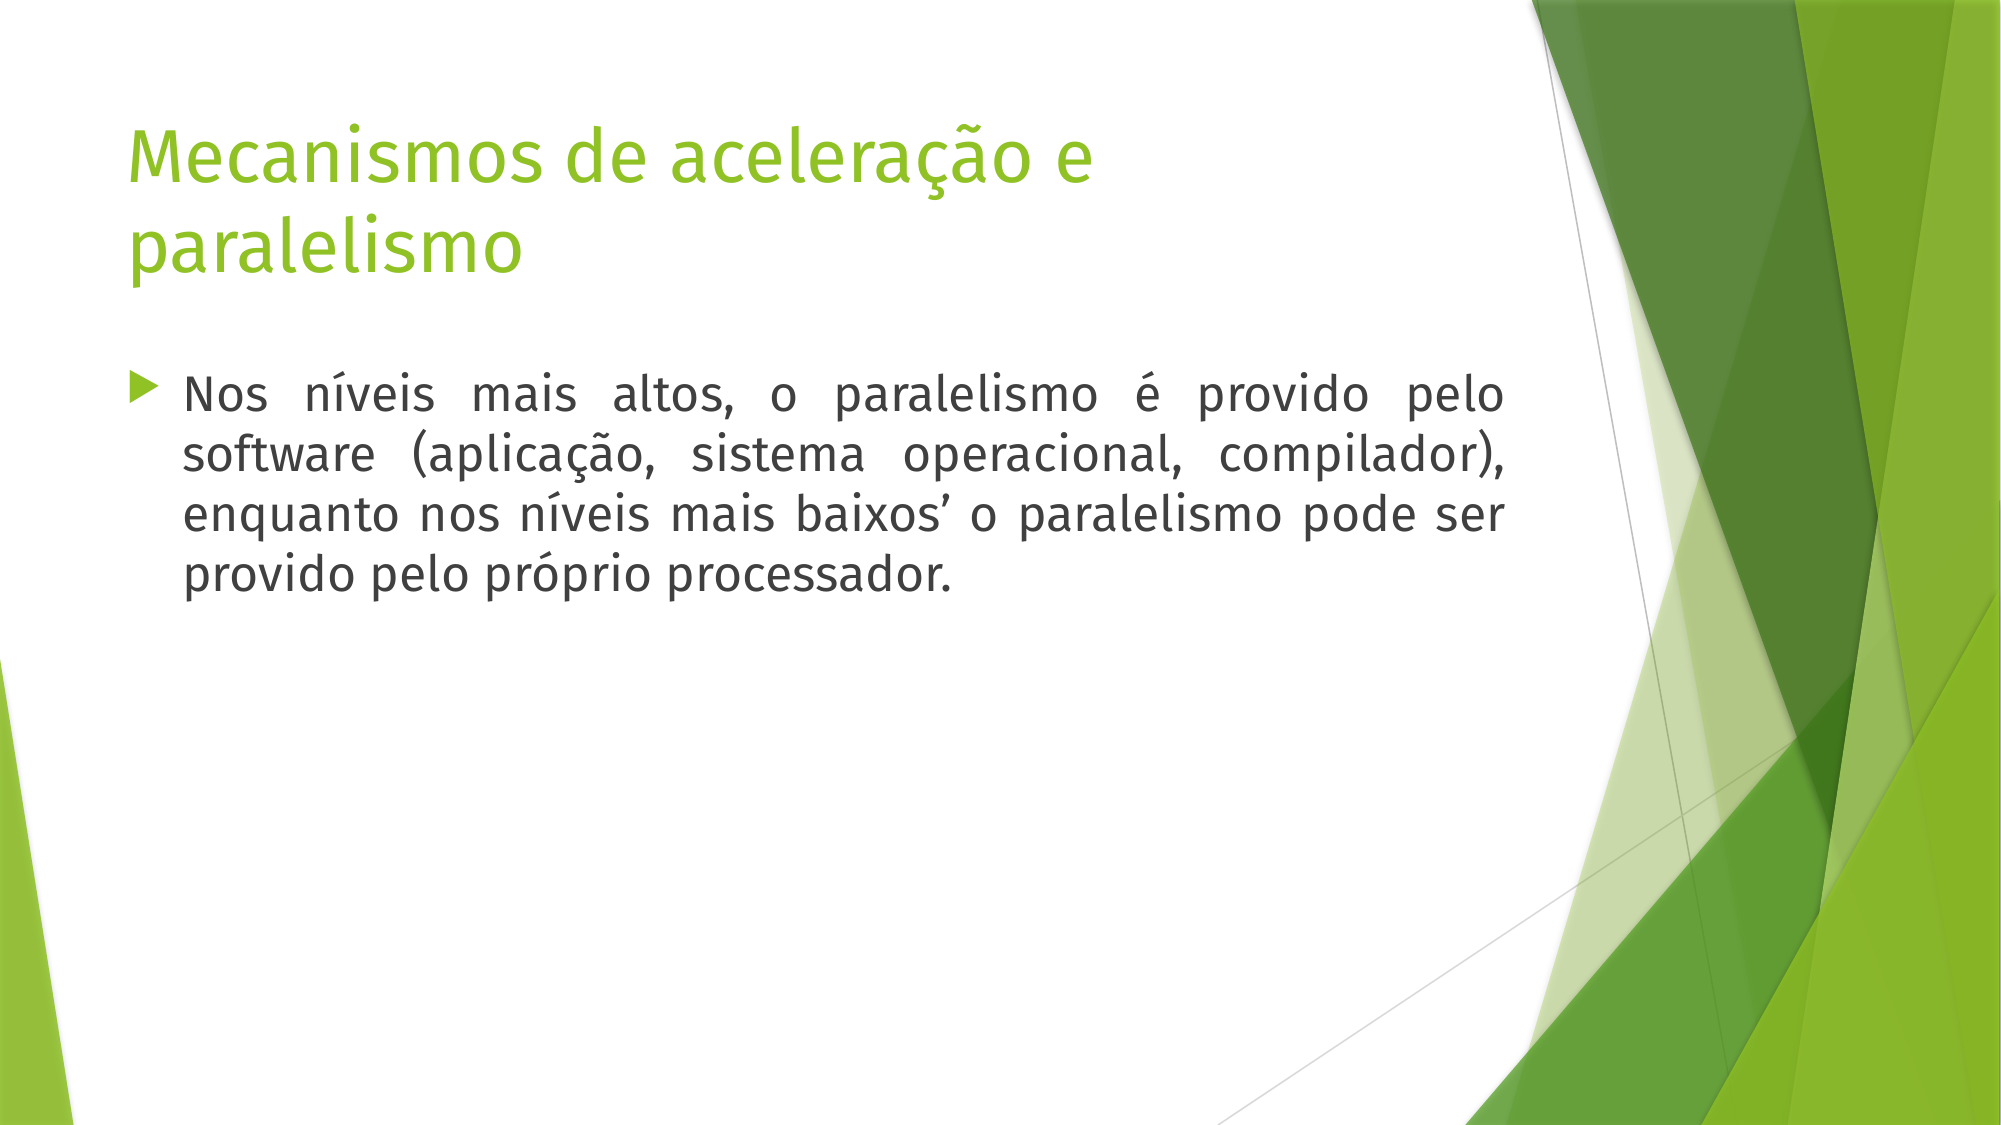

# Mecanismos de aceleração e paralelismo
Nos níveis mais altos, o paralelismo é provido pelo software (aplicação, sistema operacional, compilador), enquanto nos níveis mais baixos’ o paralelismo pode ser provido pelo próprio processador.